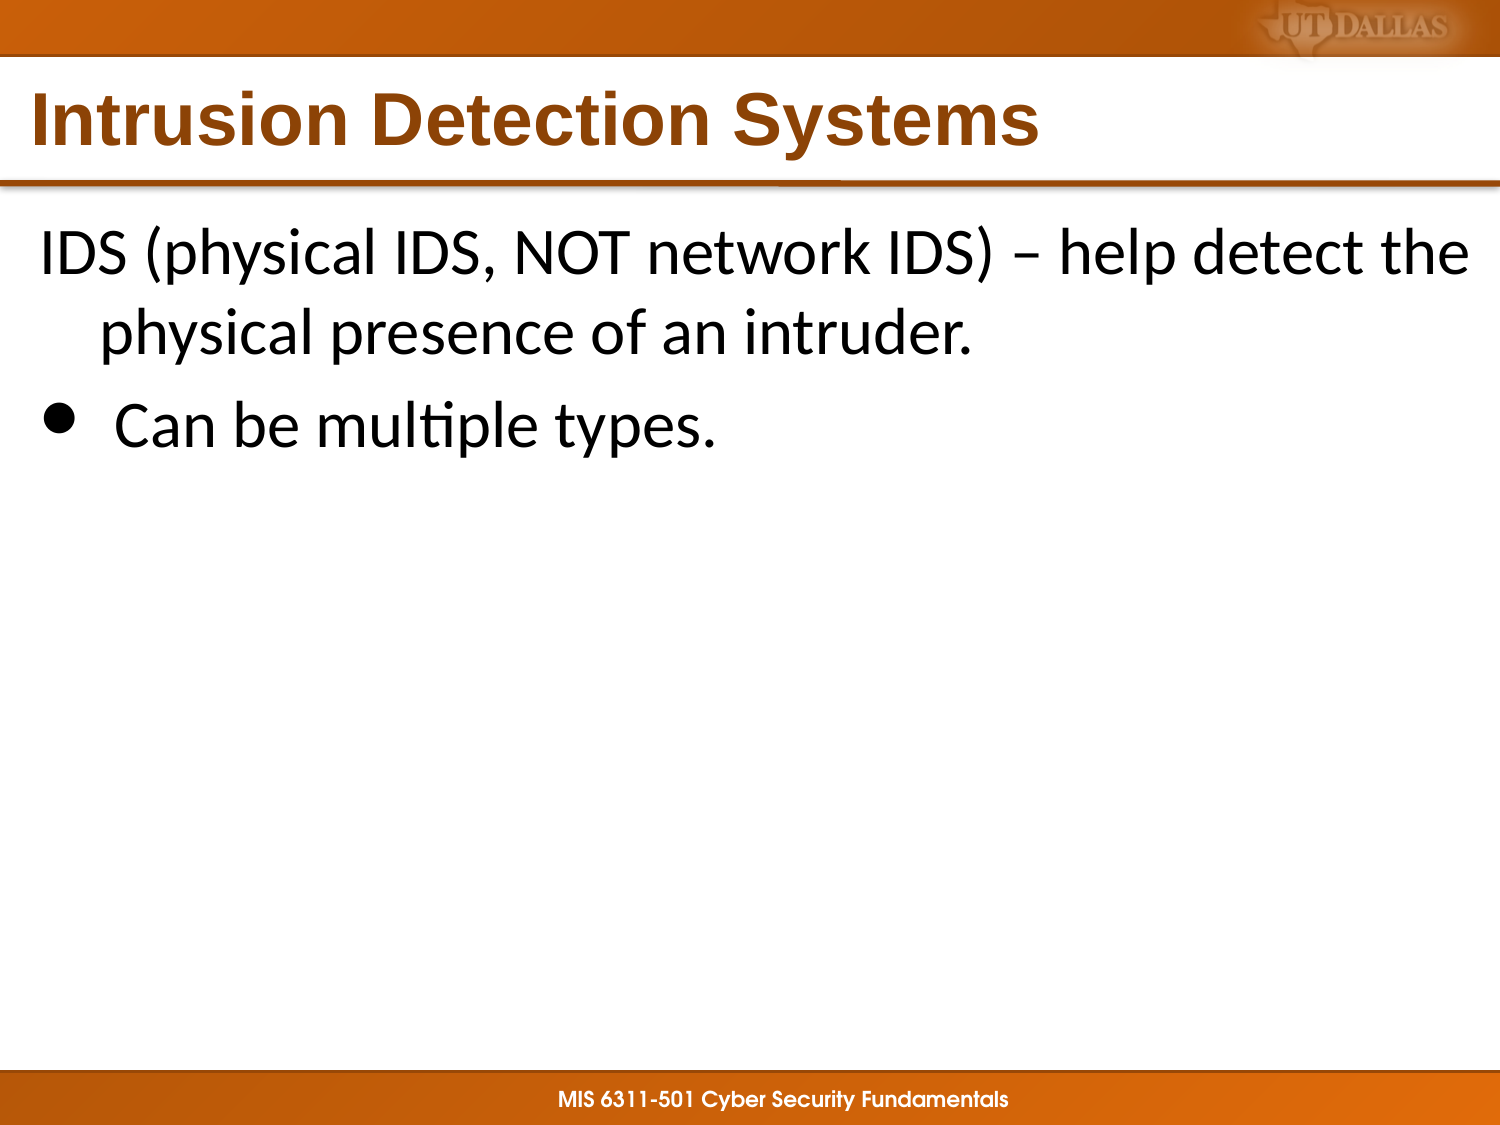

# Intrusion Detection Systems
IDS (physical IDS, NOT network IDS) – help detect the physical presence of an intruder.
 Can be multiple types.